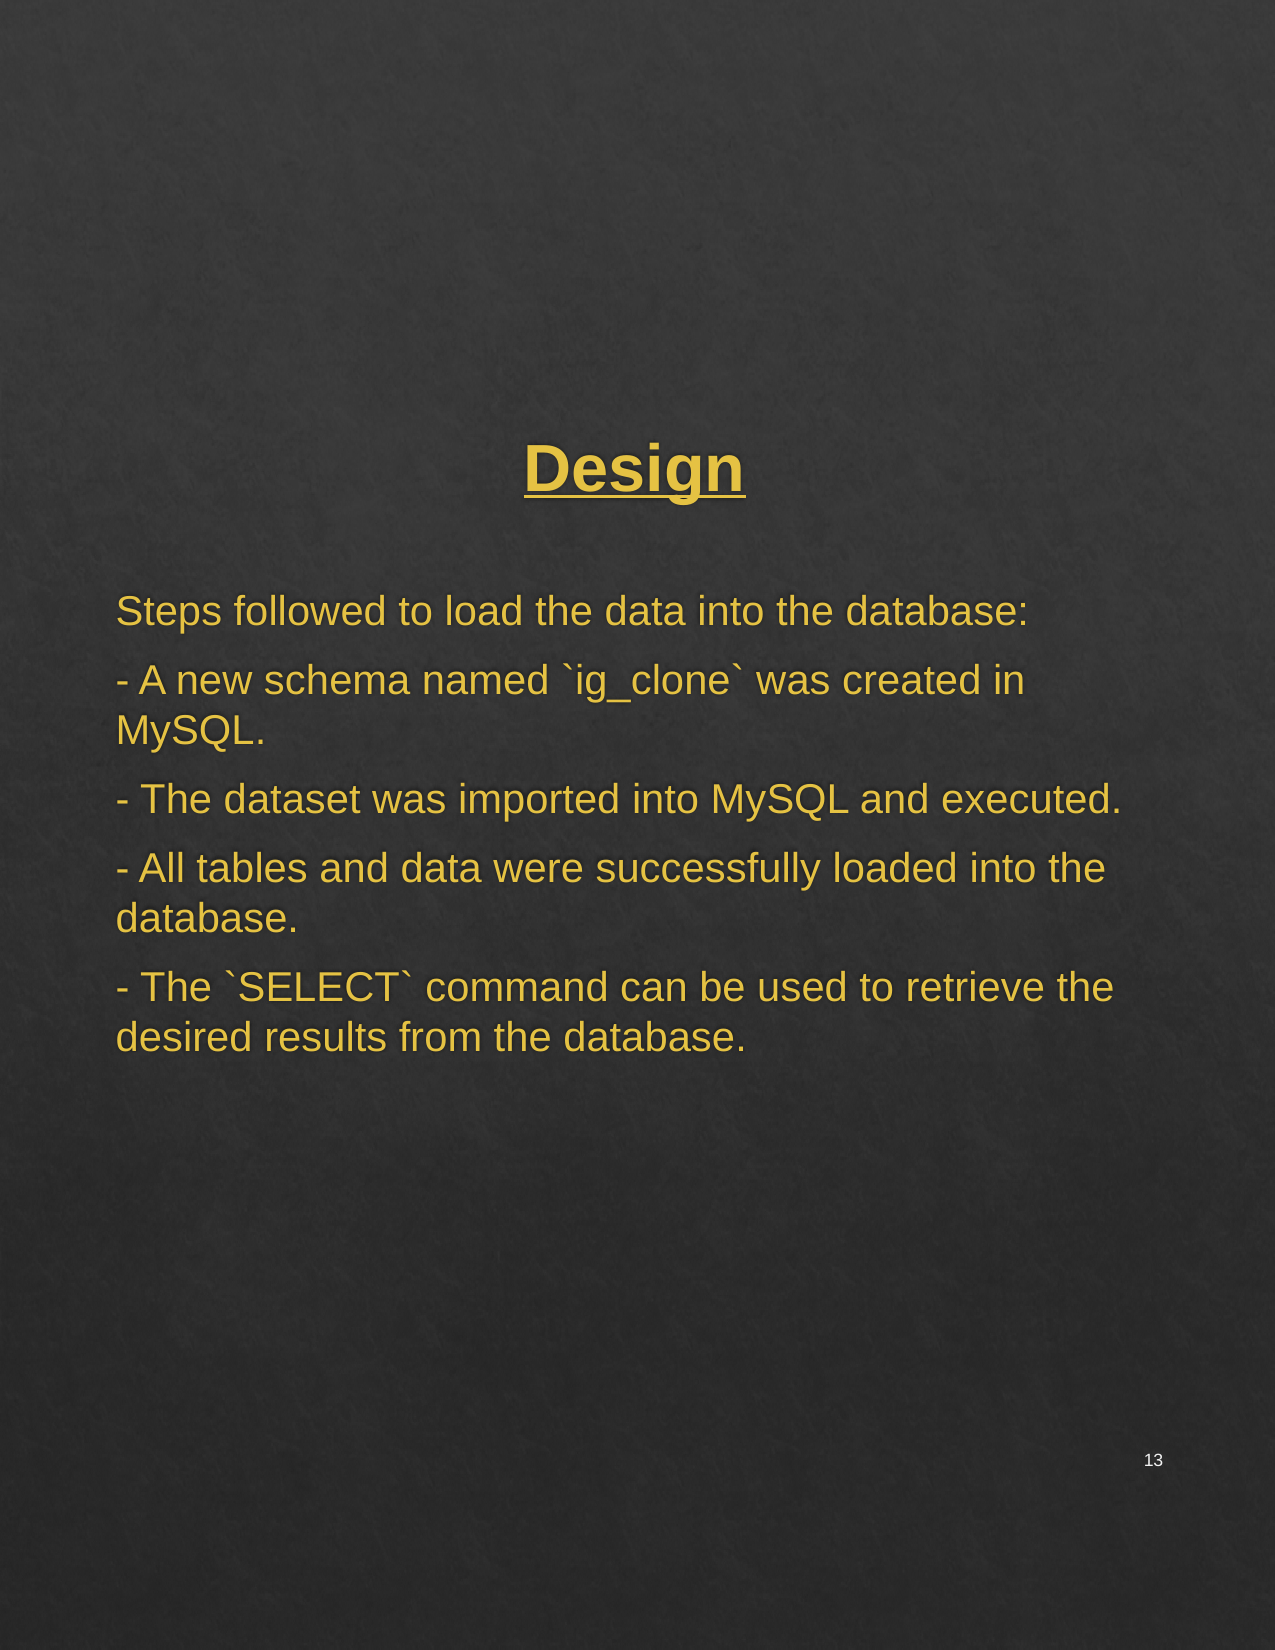

Design

Steps followed to load the data into the database:
- A new schema named `ig_clone` was created in MySQL.
- The dataset was imported into MySQL and executed.
- All tables and data were successfully loaded into the database.
- The `SELECT` command can be used to retrieve the desired results from the database.
13